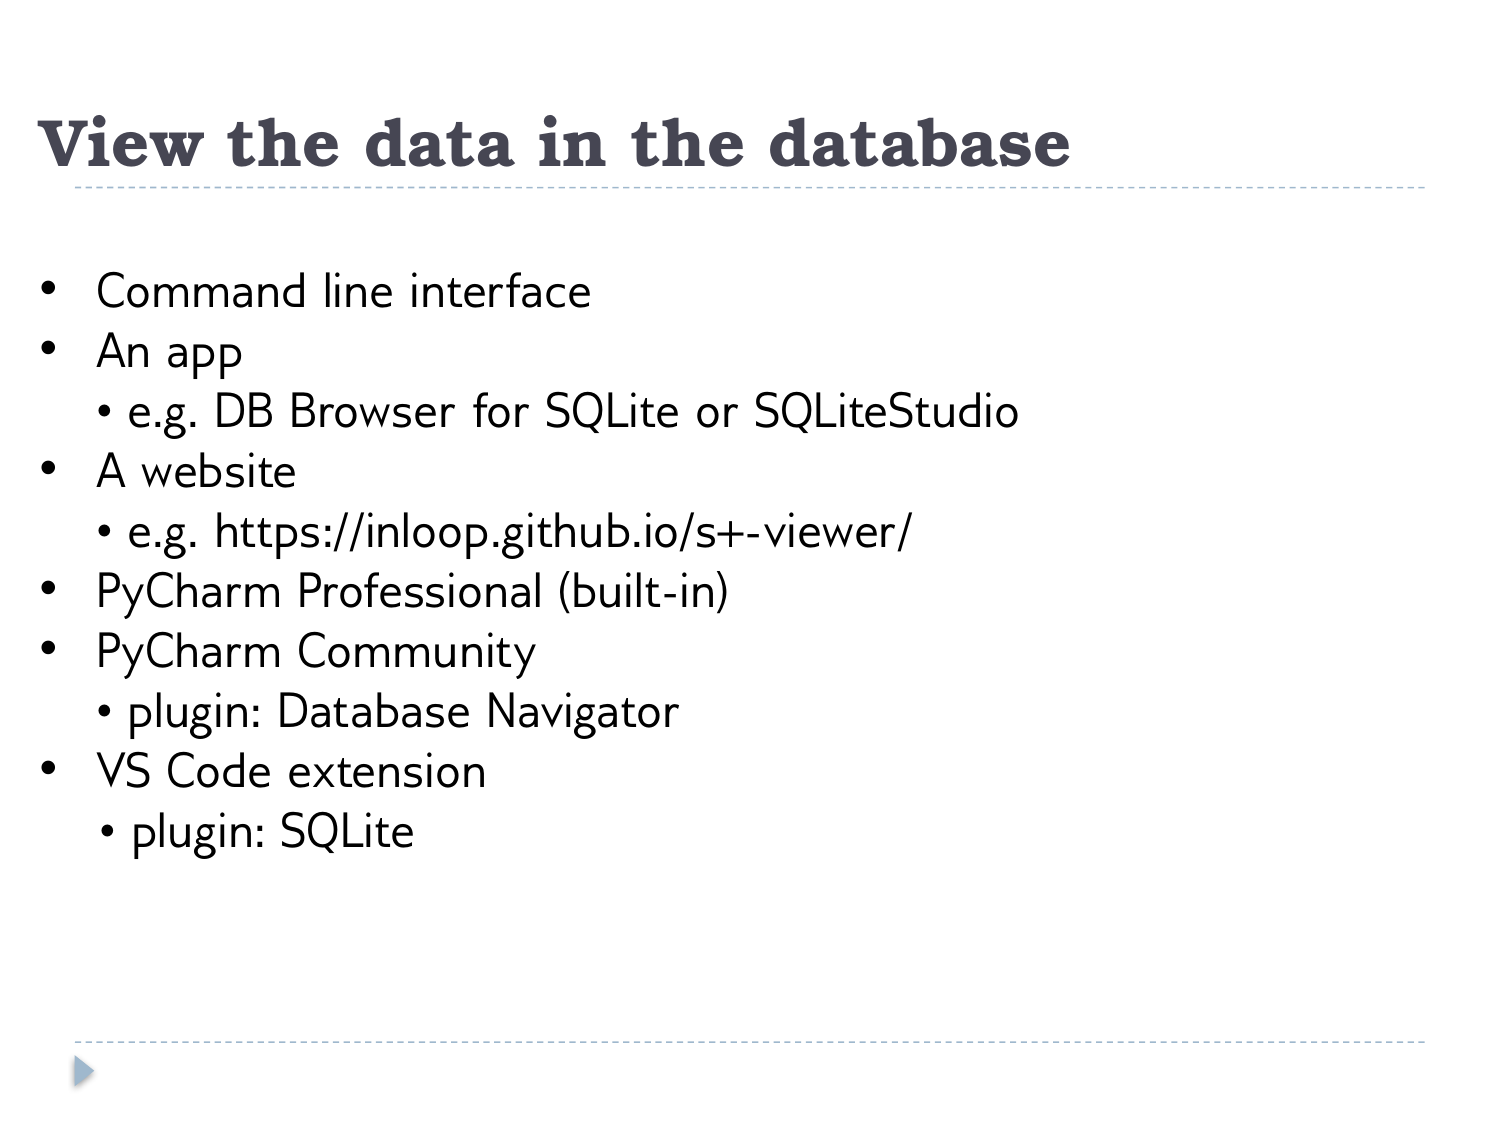

# View the data in the database
Command line interface
An app
• e.g. DB Browser for SQLite or SQLiteStudio
A website
• e.g. https://inloop.github.io/s+-viewer/
PyCharm Professional (built-in)
PyCharm Community
• plugin: Database Navigator
VS Code extension
    • plugin: SQLite